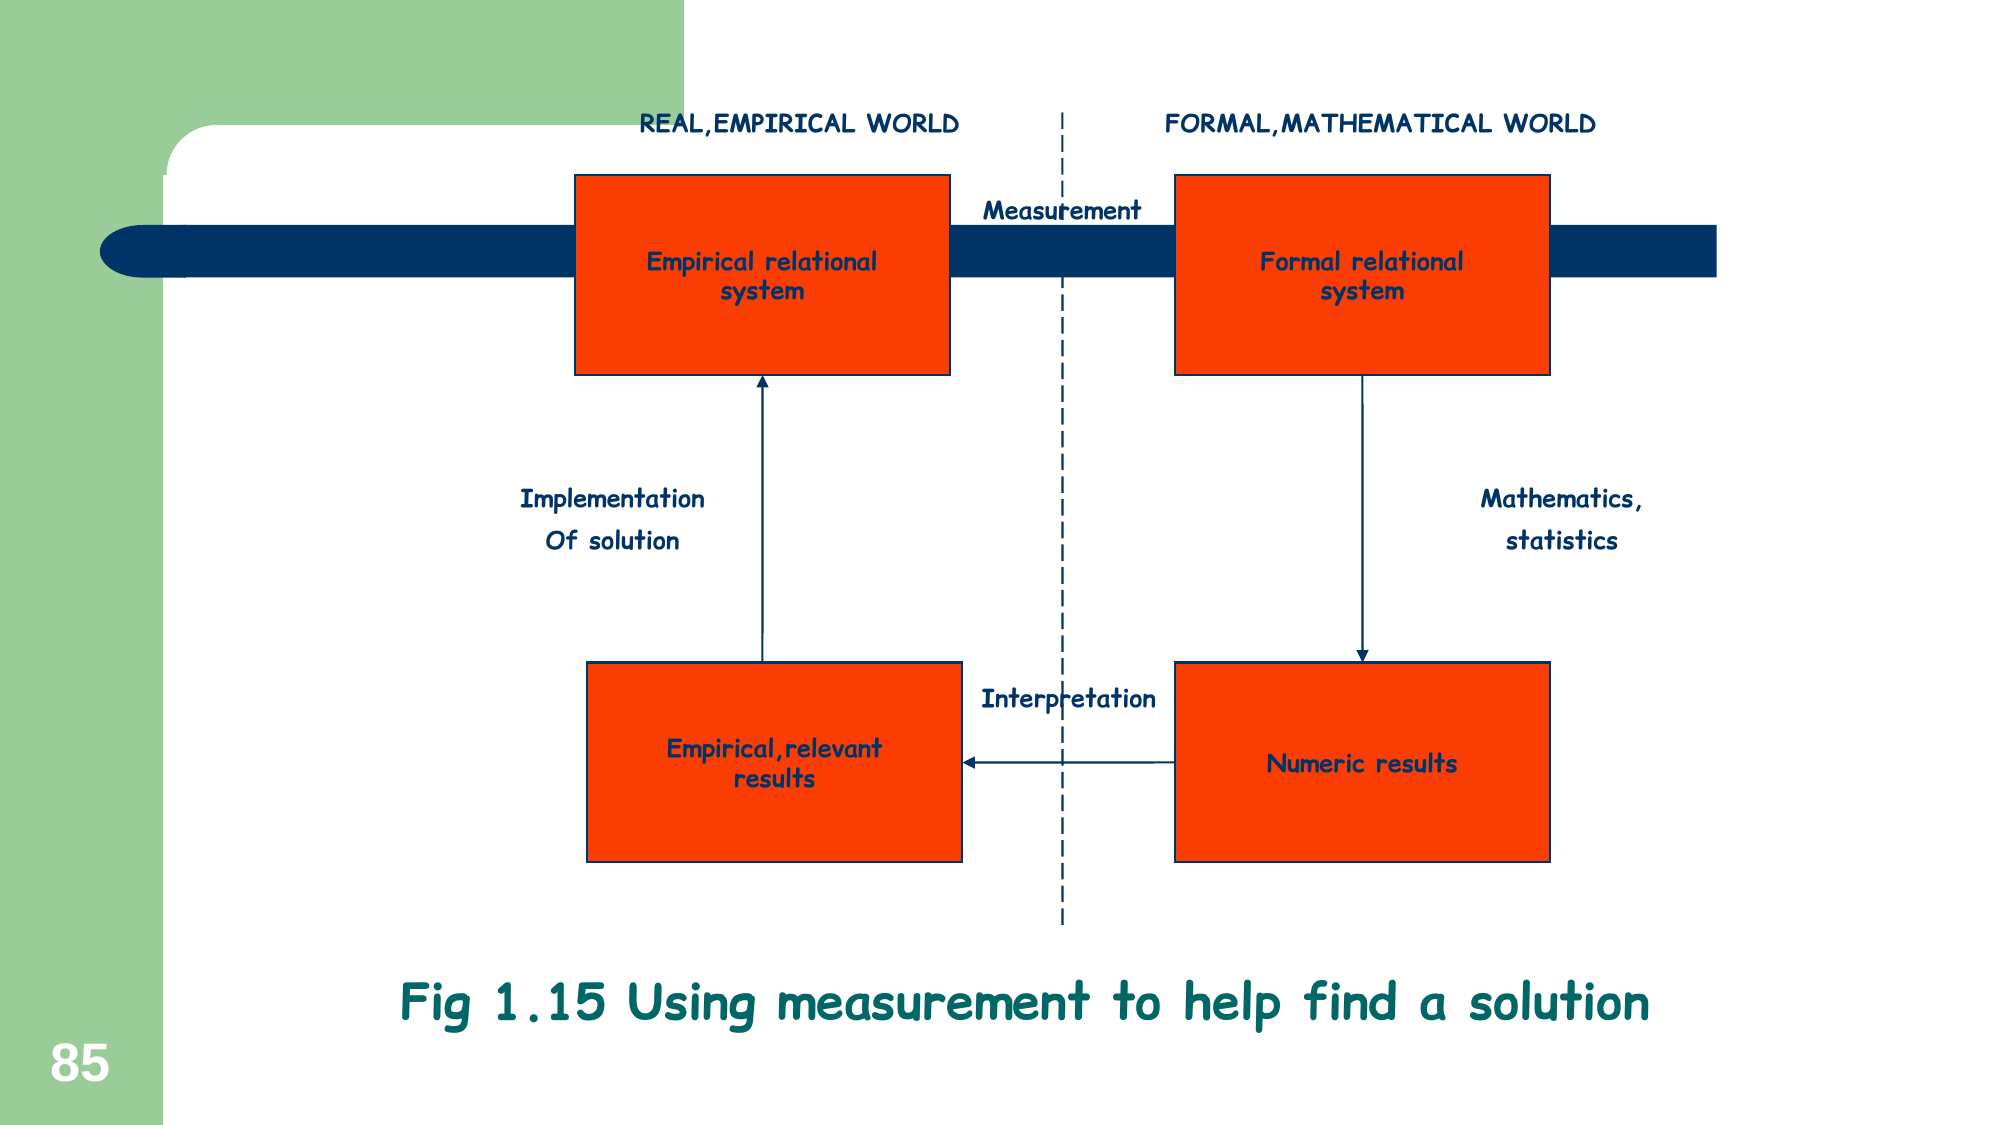

REAL,EMPIRICAL WORLD
FORMAL,MATHEMATICAL WORLD

Empirical relational
system
Formal relational
system
Measurement

Implementation
Of solution
Mathematics,
statistics
Empirical,relevant
results
Numeric results
Interpretation

Fig 1.15 Using measurement to help find a solution
85